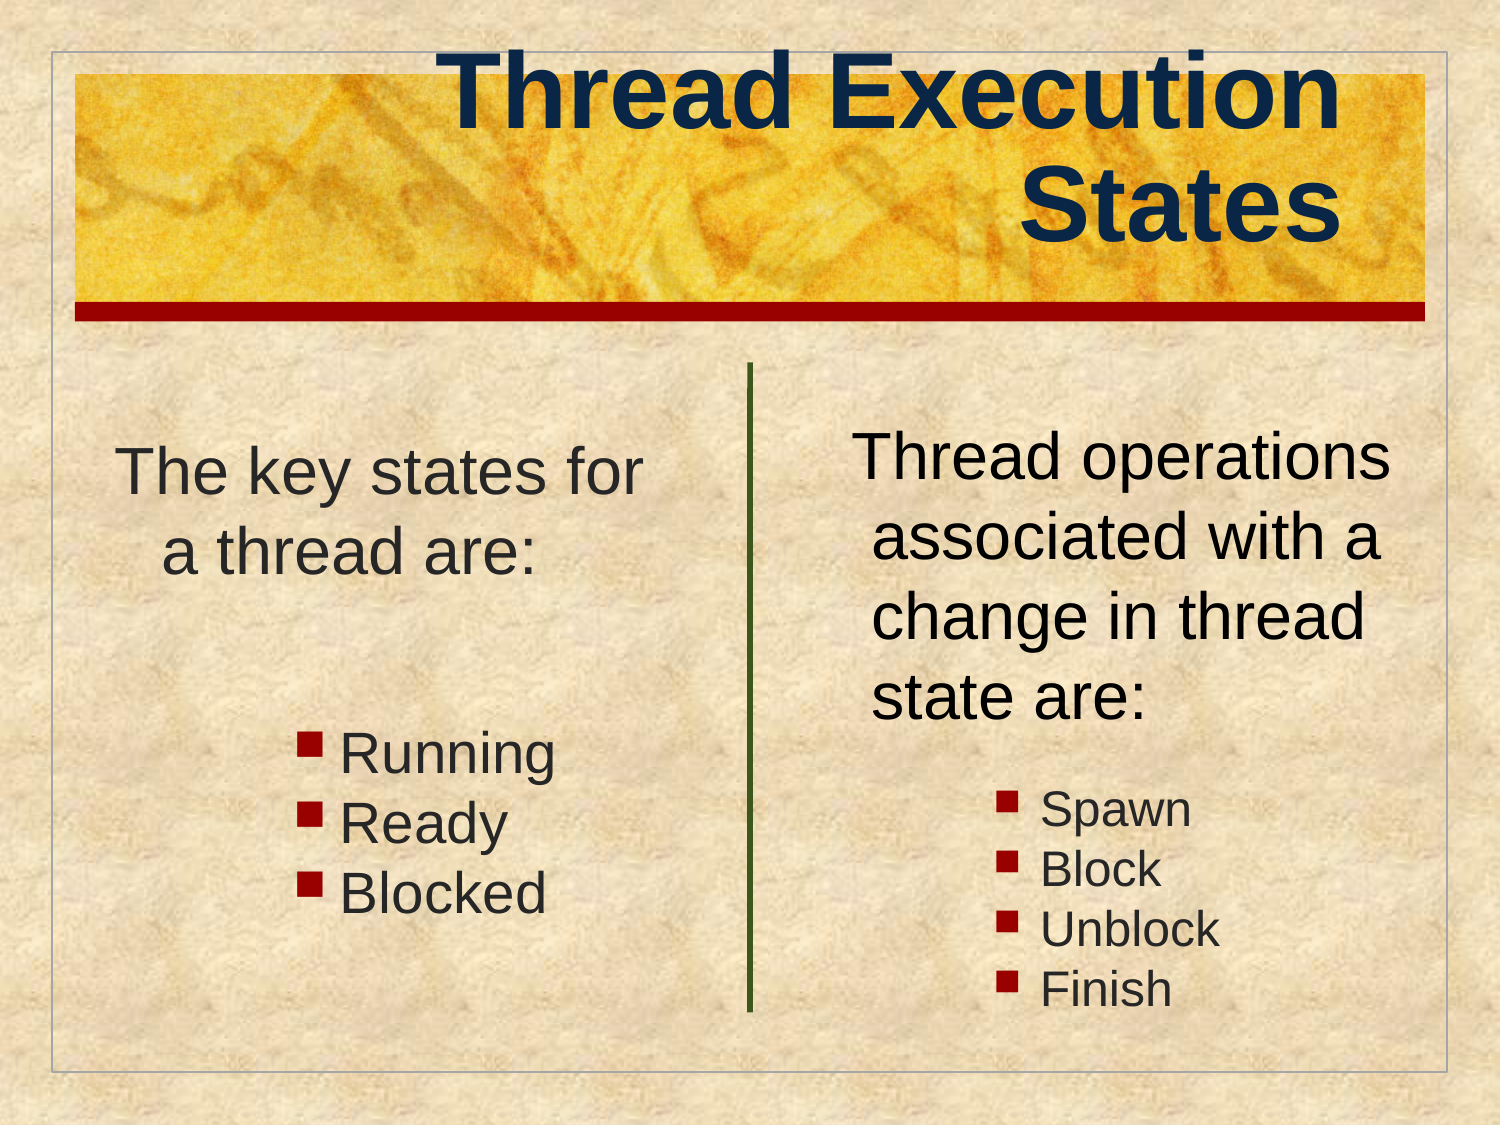

# Thread Execution States

  Thread operations associated with a change in thread state are:

Spawn
Block
Unblock
Finish

The key states for a thread are:

Running
Ready
Blocked